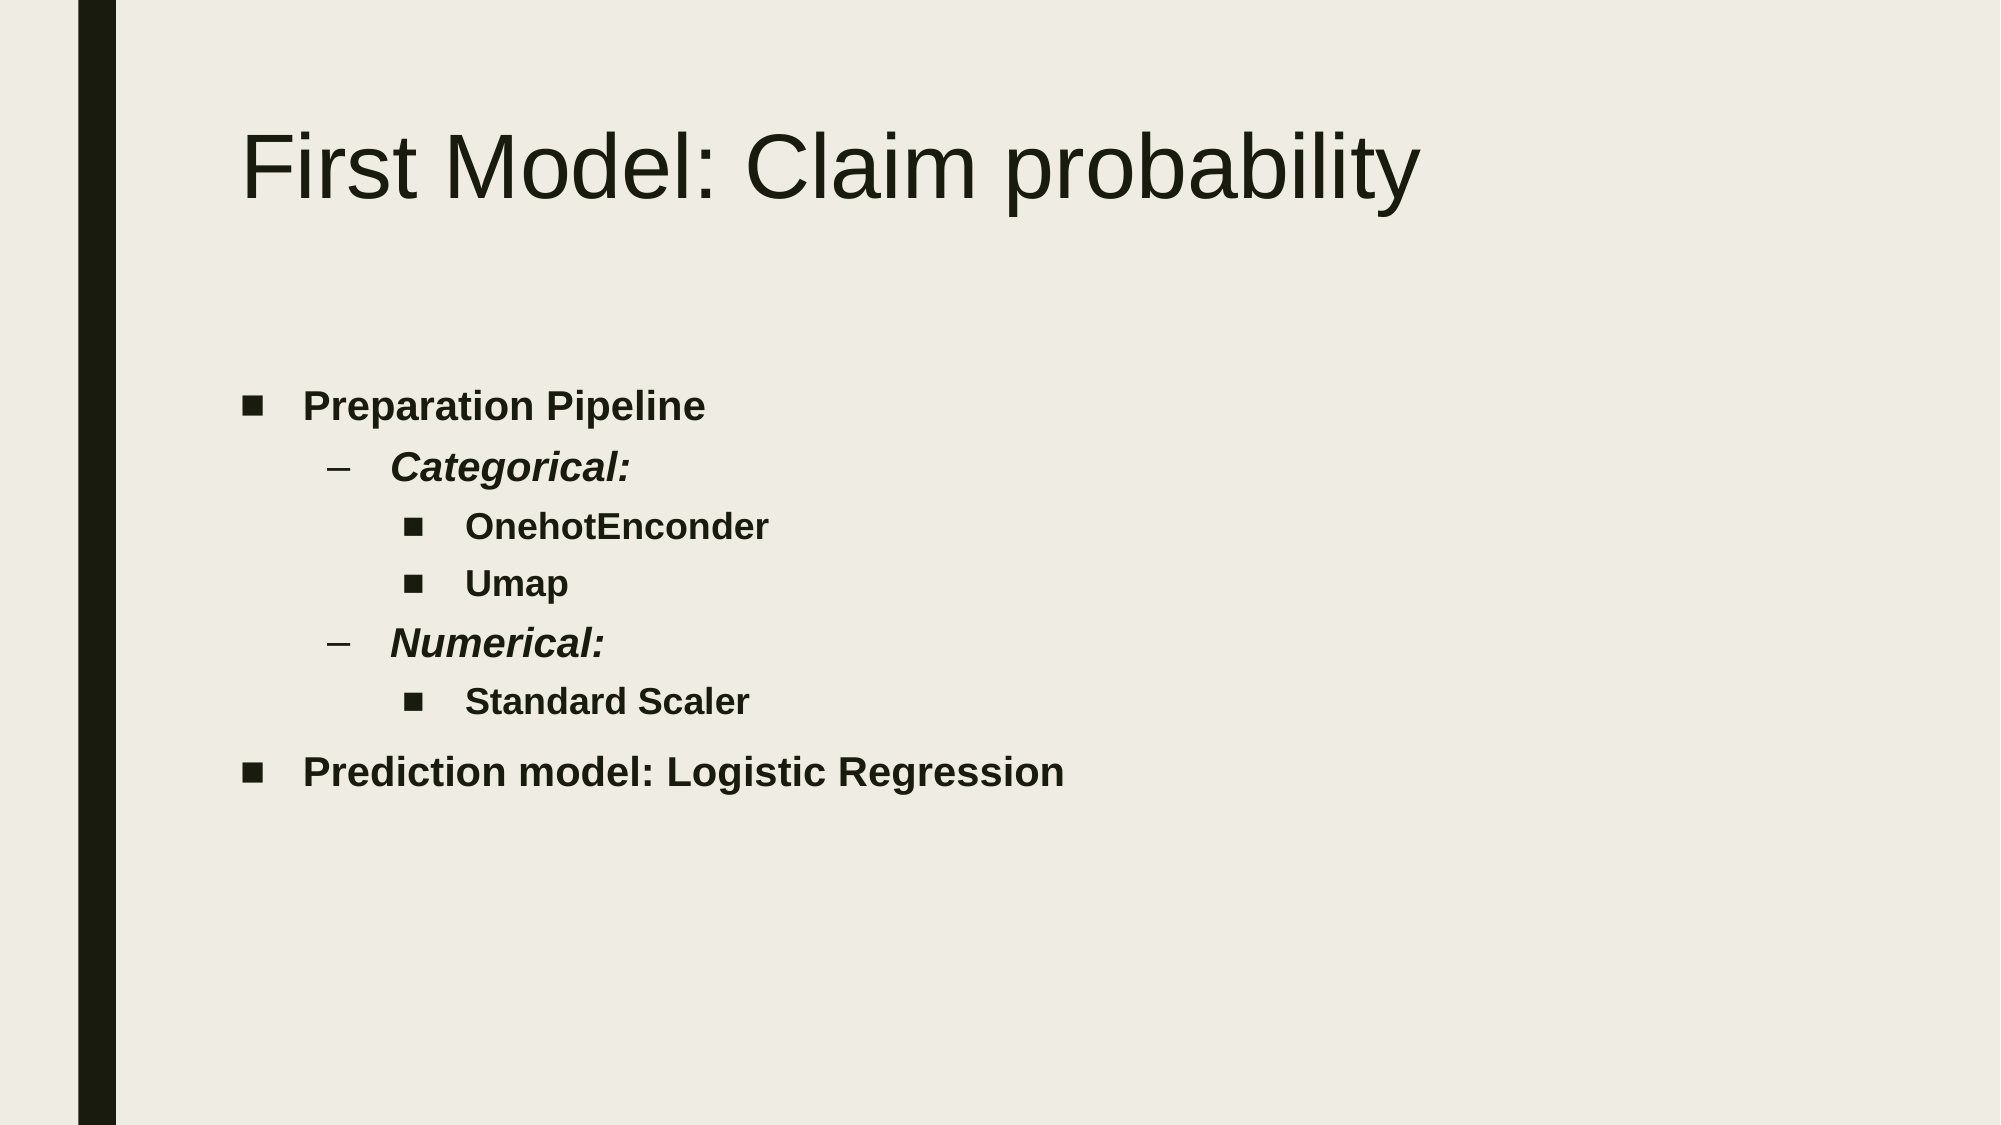

# First Model: Claim probability
Preparation Pipeline
Categorical:
OnehotEnconder
Umap
Numerical:
Standard Scaler
Prediction model: Logistic Regression